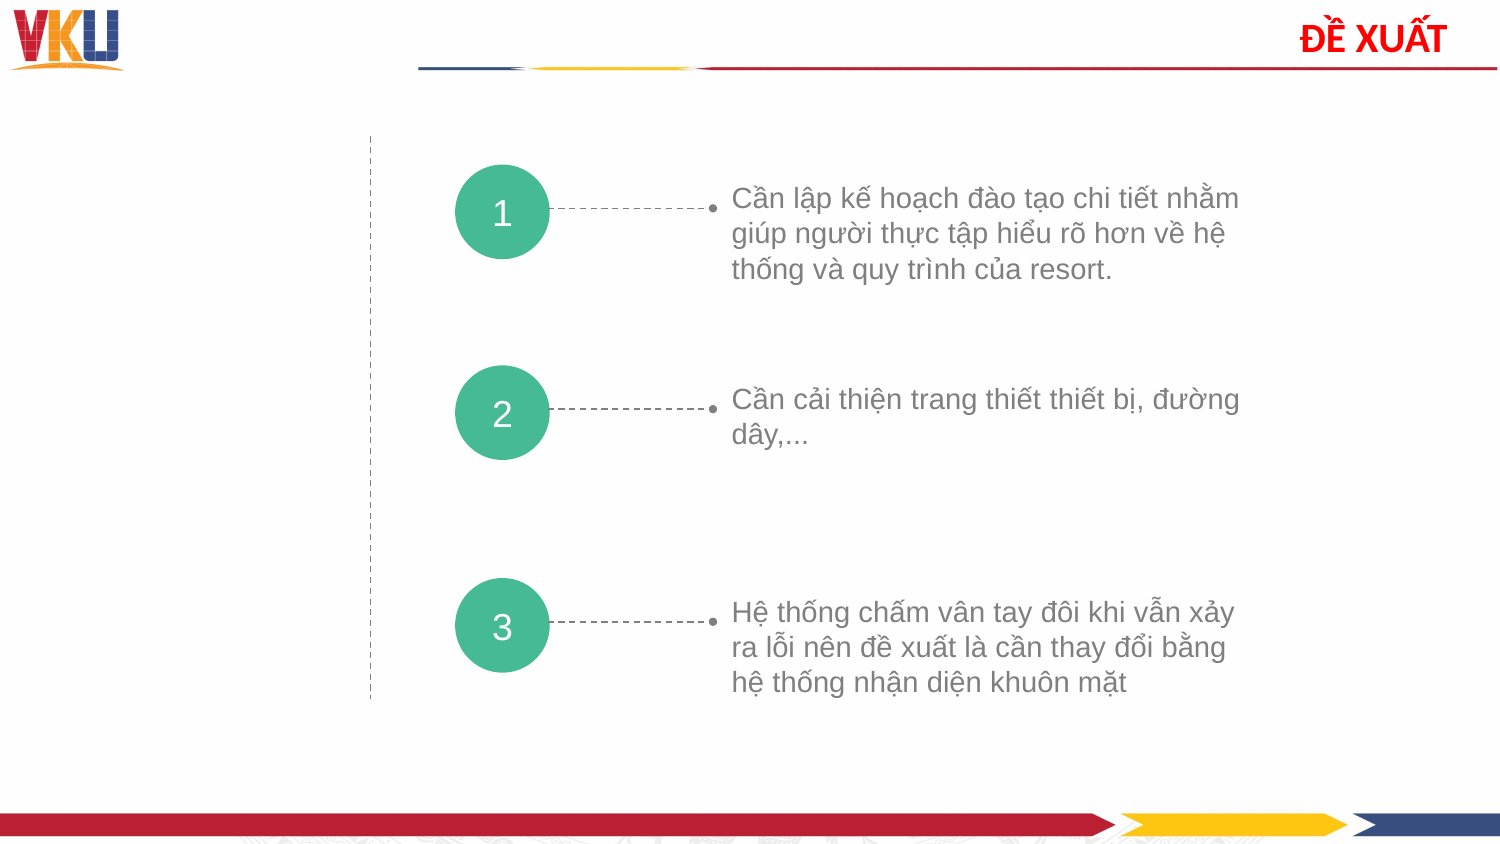

# ĐỀ XUẤT
1
Cần lập kế hoạch đào tạo chi tiết nhằm giúp người thực tập hiểu rõ hơn về hệ thống và quy trình của resort.
2
Cần cải thiện trang thiết thiết bị, đường dây,...
3
Hệ thống chấm vân tay đôi khi vẫn xảy ra lỗi nên đề xuất là cần thay đổi bằng hệ thống nhận diện khuôn mặt